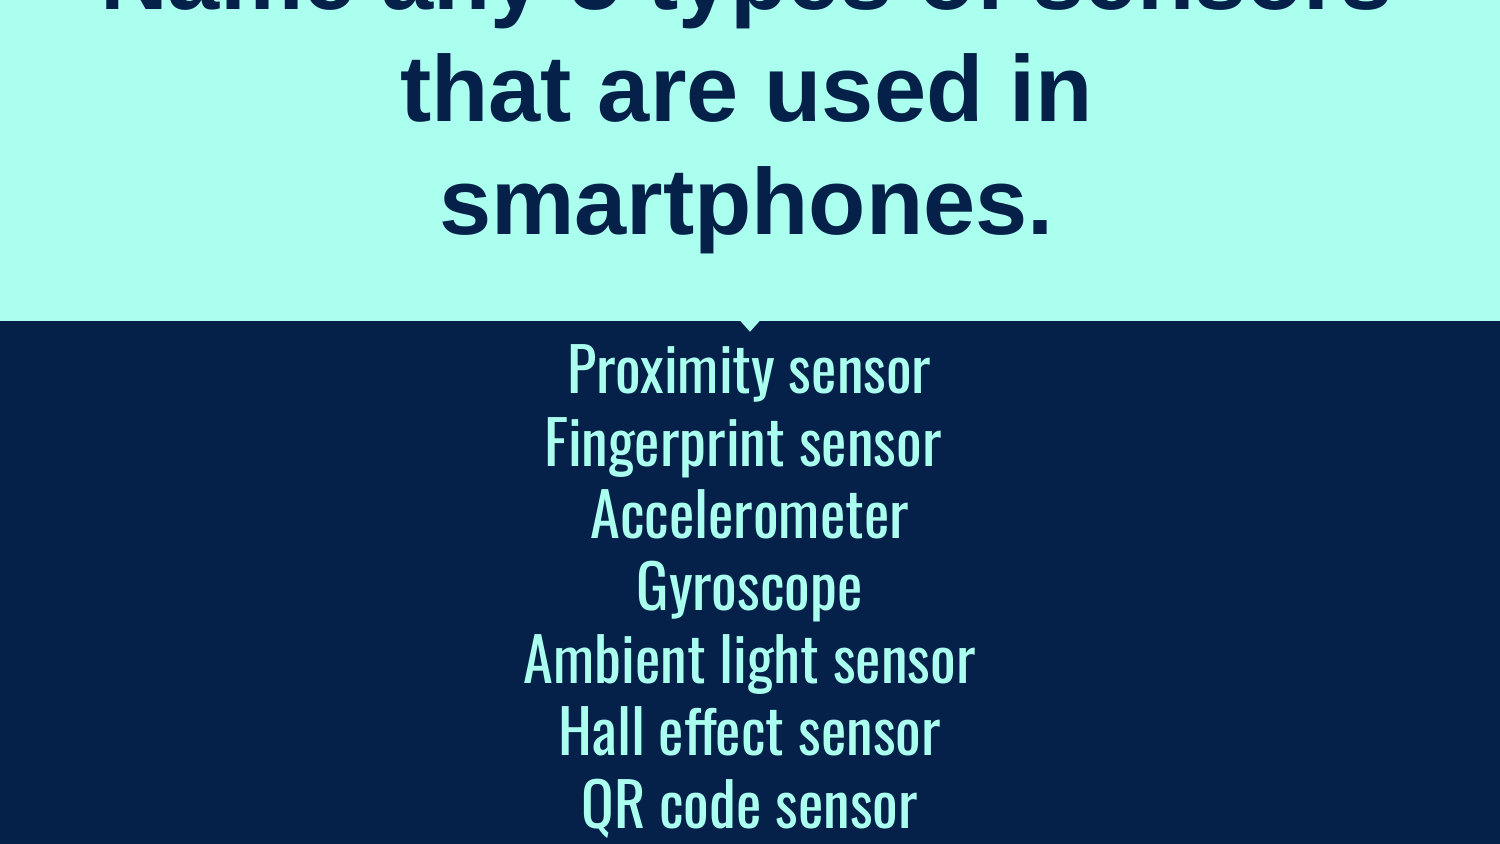

# Name any 5 types of sensors that are used in smartphones.
Proximity sensor
Fingerprint sensor
Accelerometer
Gyroscope
Ambient light sensor
Hall effect sensor
QR code sensor